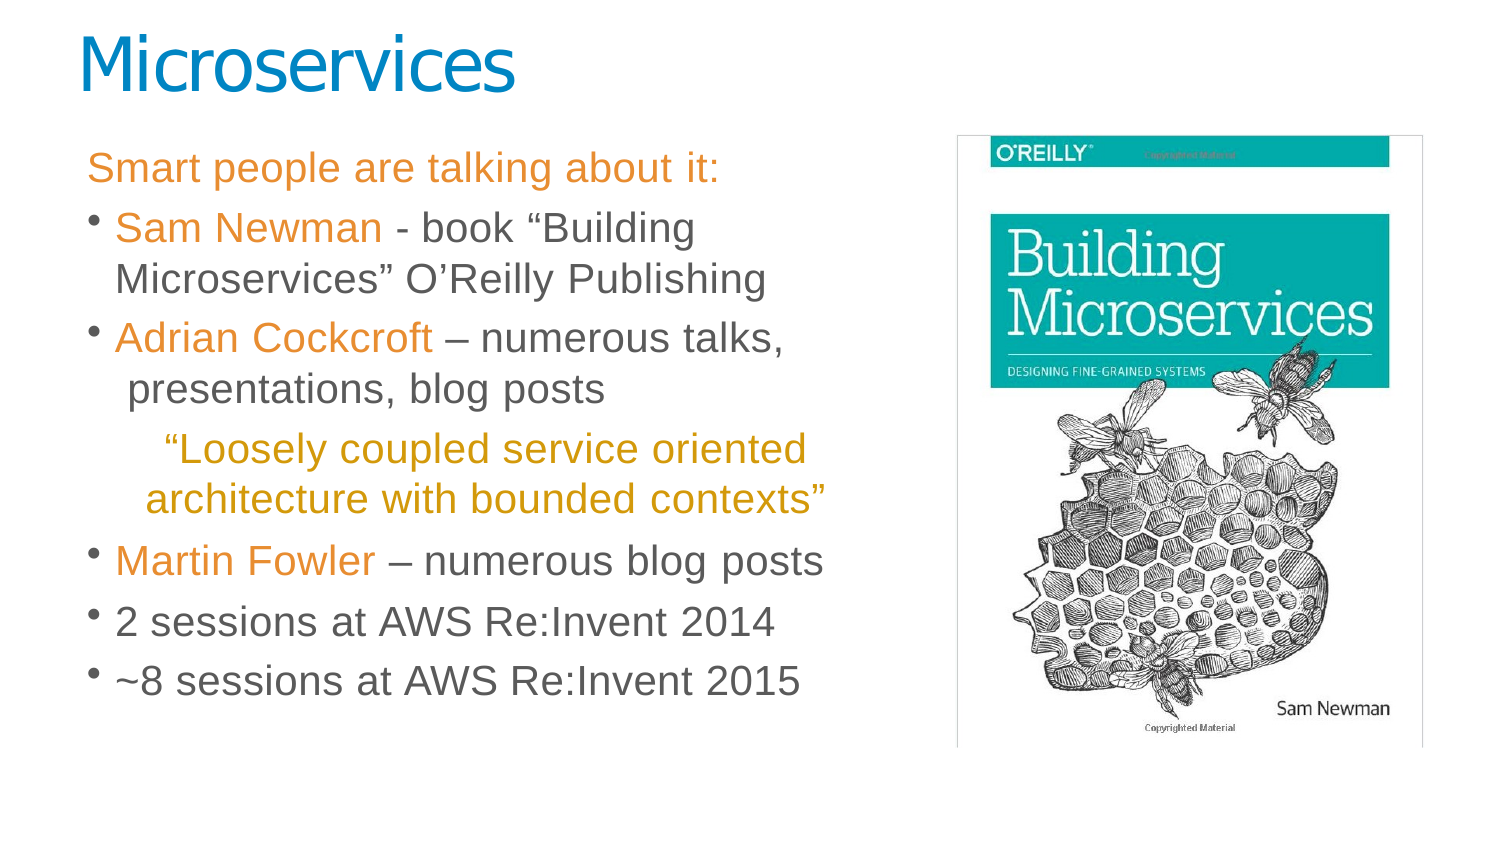

# Microservices

Smart people are talking about it:
Sam Newman - book “Building
Microservices” O’Reilly Publishing
Adrian Cockcroft – numerous talks,  presentations, blog posts
“Loosely coupled service oriented  architecture with bounded contexts”
Martin Fowler – numerous blog posts
2 sessions at AWS Re:Invent 2014
~8 sessions at AWS Re:Invent 2015